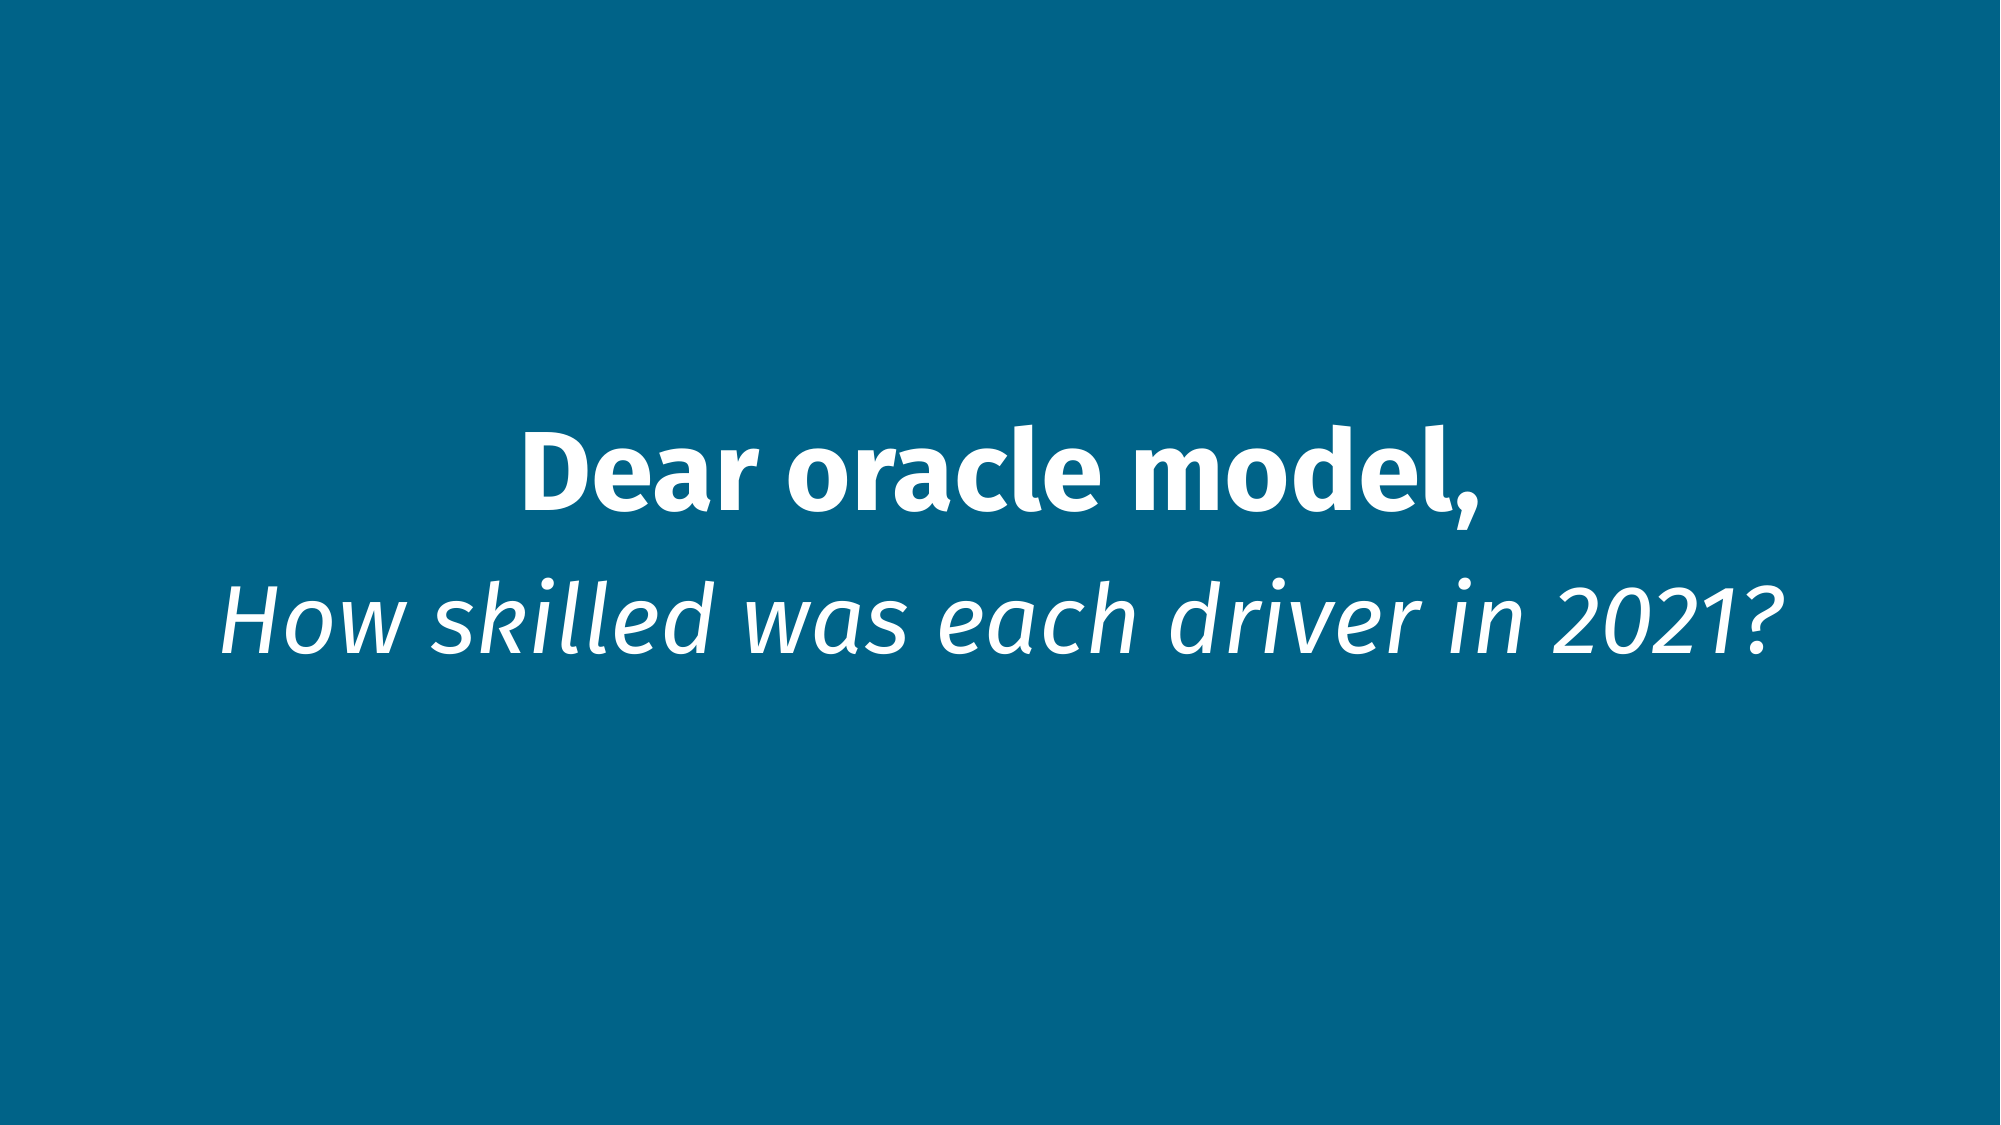

# Dear oracle model,
How skilled was each driver in 2021?